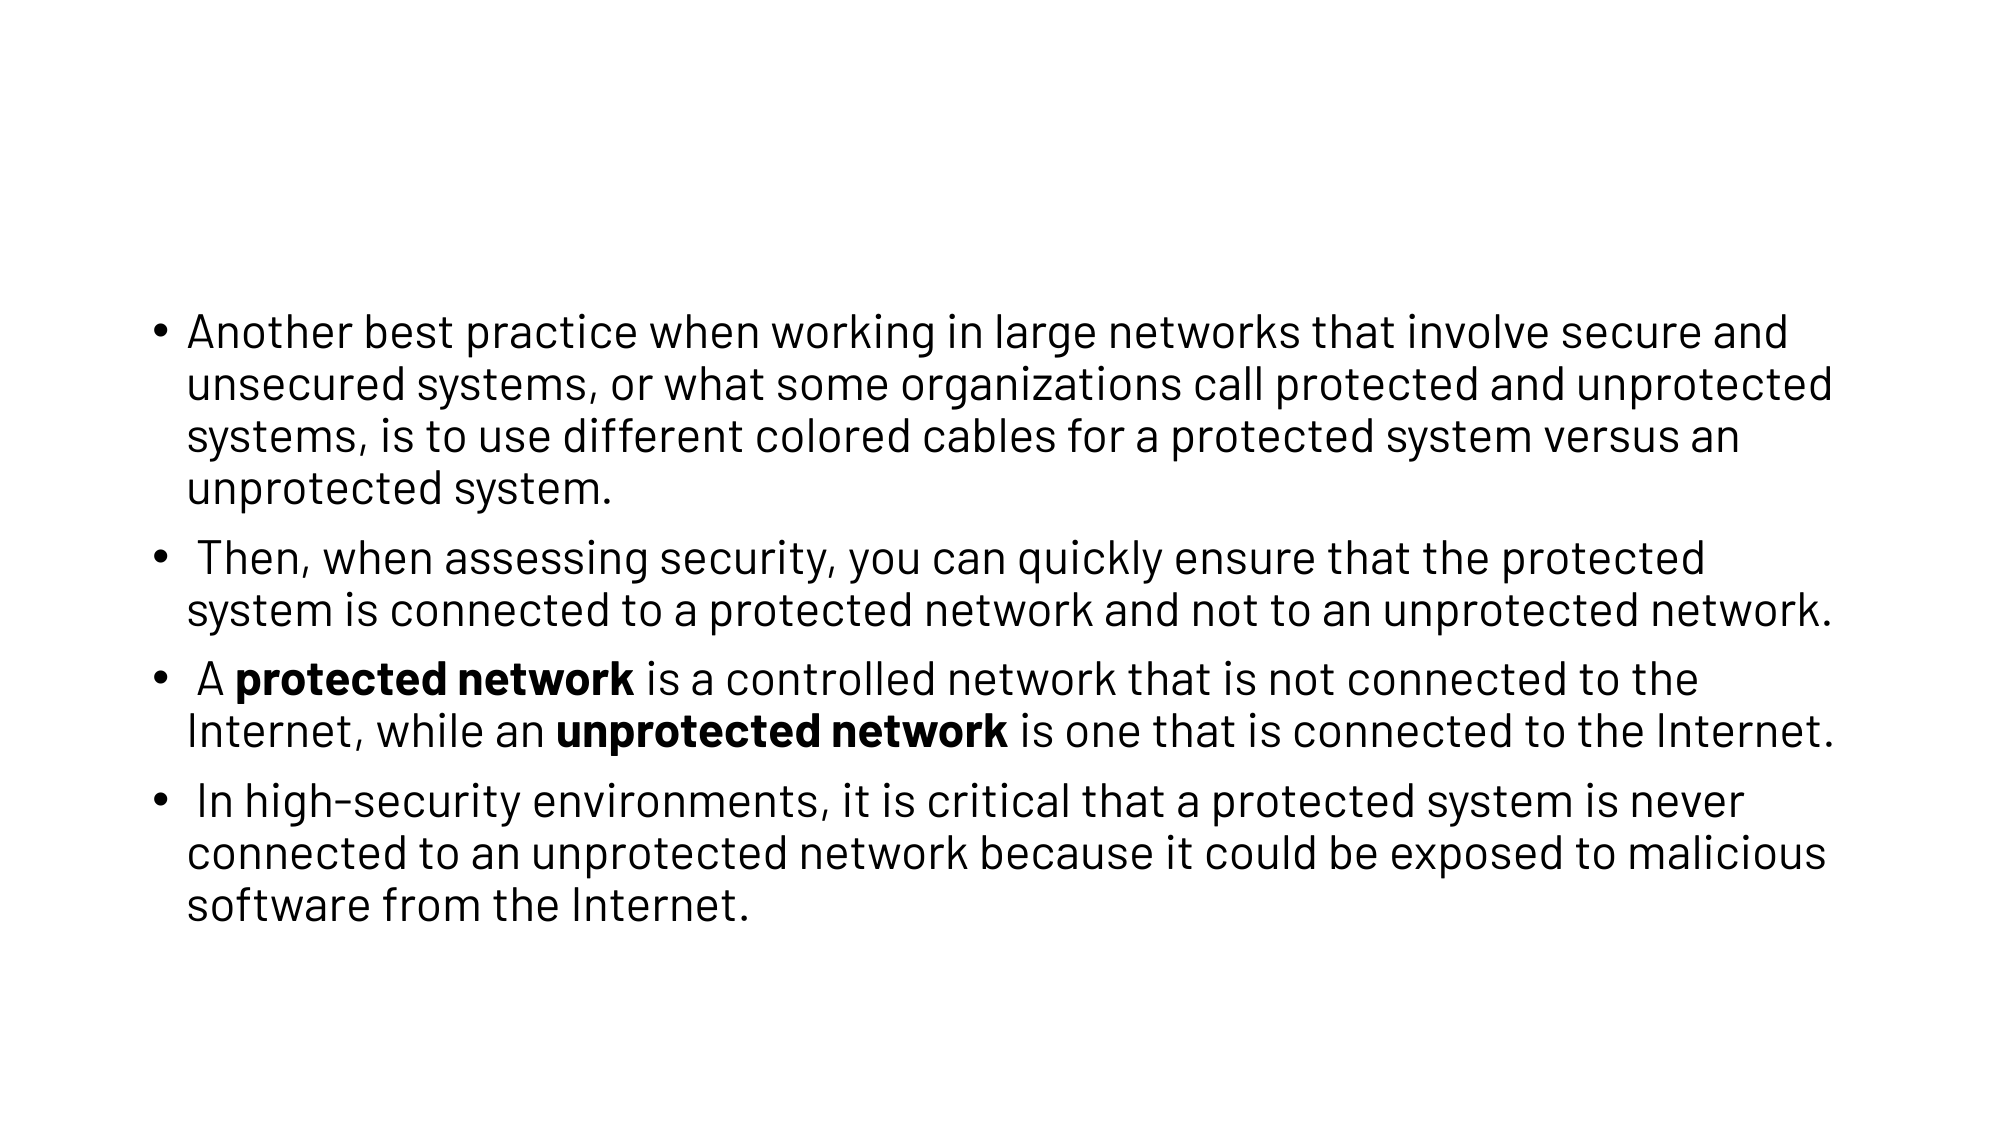

#
Another best practice when working in large networks that involve secure and unsecured systems, or what some organizations call protected and unprotected systems, is to use different colored cables for a protected system versus an unprotected system.
 Then, when assessing security, you can quickly ensure that the protected system is connected to a protected network and not to an unprotected network.
 A protected network is a controlled network that is not connected to the Internet, while an unprotected network is one that is connected to the Internet.
 In high-security environments, it is critical that a protected system is never connected to an unprotected network because it could be exposed to malicious software from the Internet.